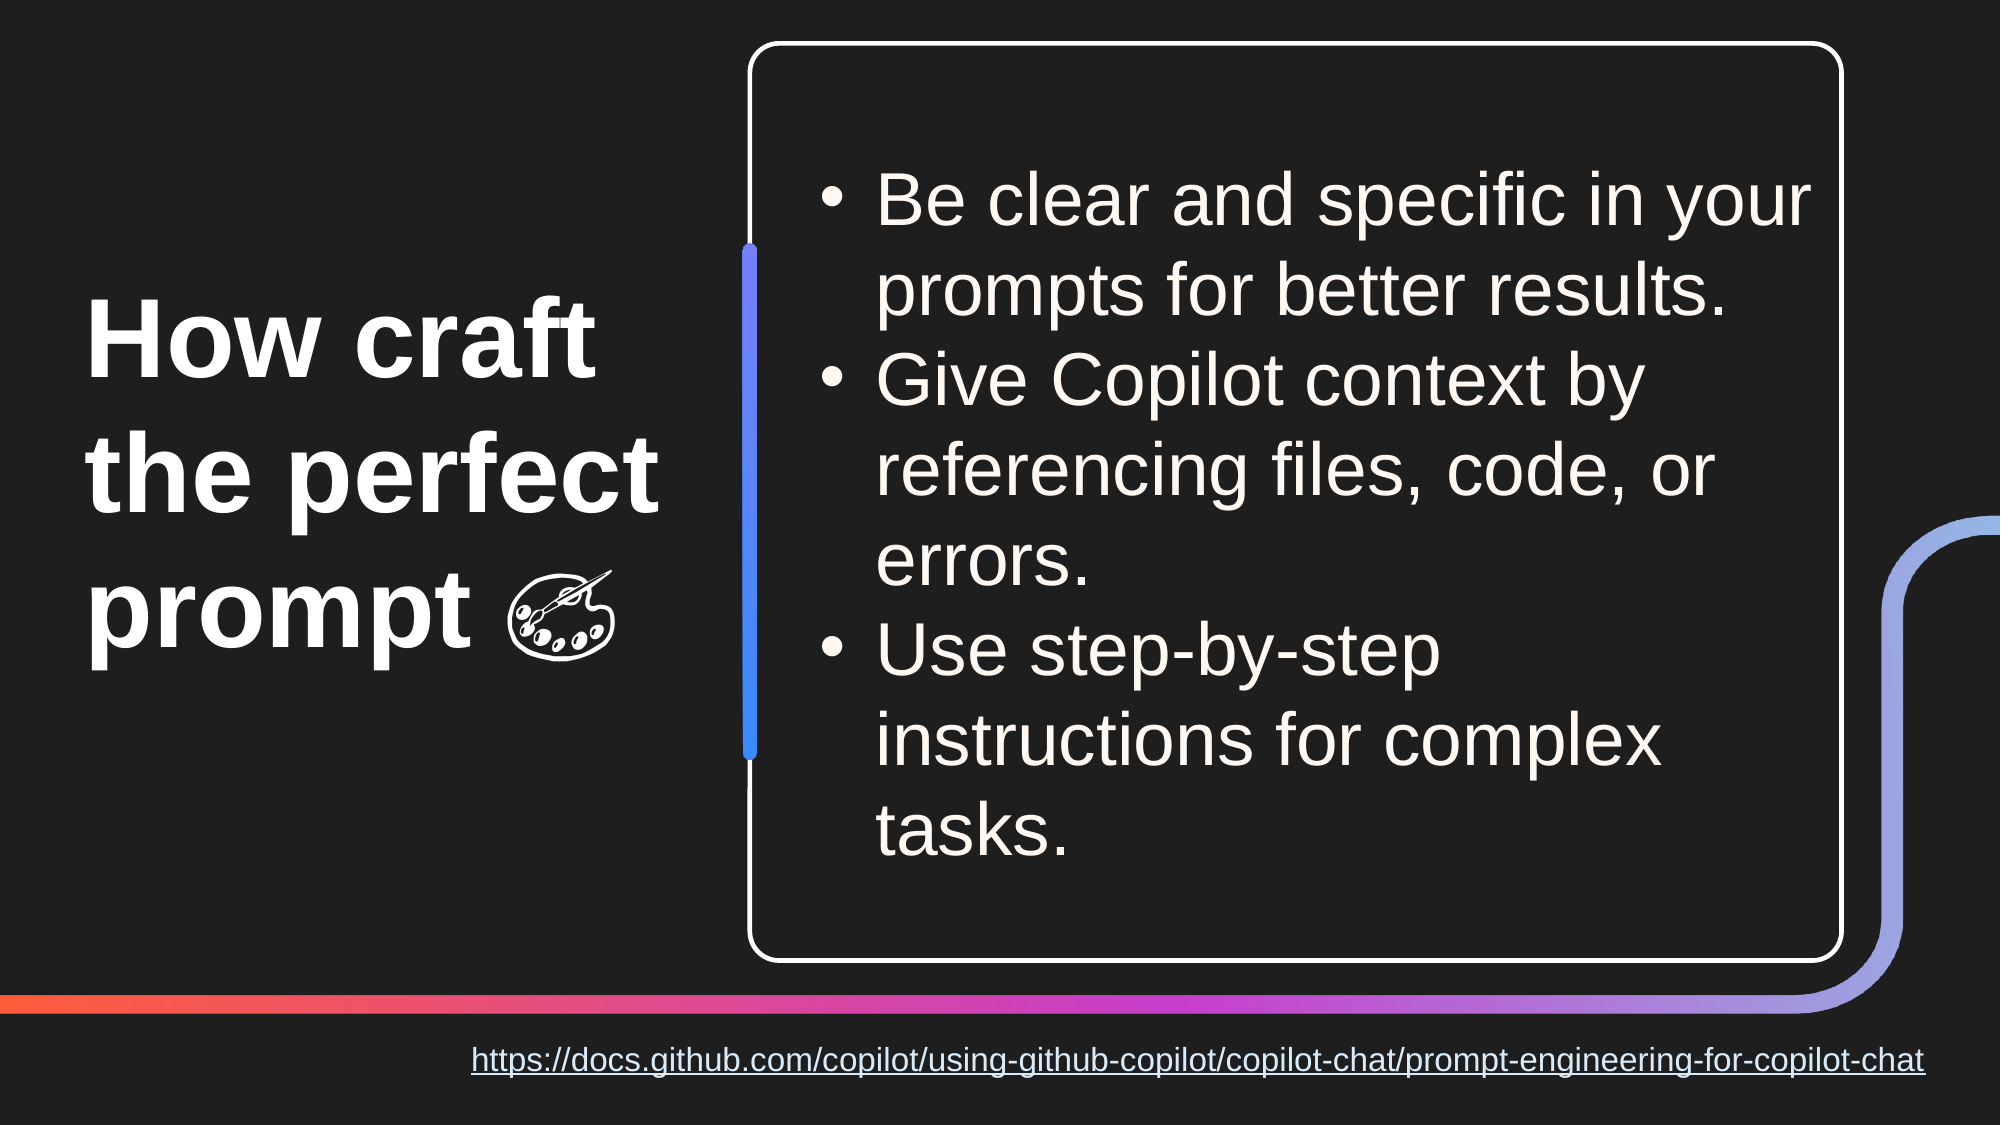

Be clear and specific in your prompts for better results.
Give Copilot context by referencing files, code, or errors.
Use step-by-step instructions for complex tasks.
How craft the perfect prompt 🎨
https://docs.github.com/copilot/using-github-copilot/copilot-chat/prompt-engineering-for-copilot-chat